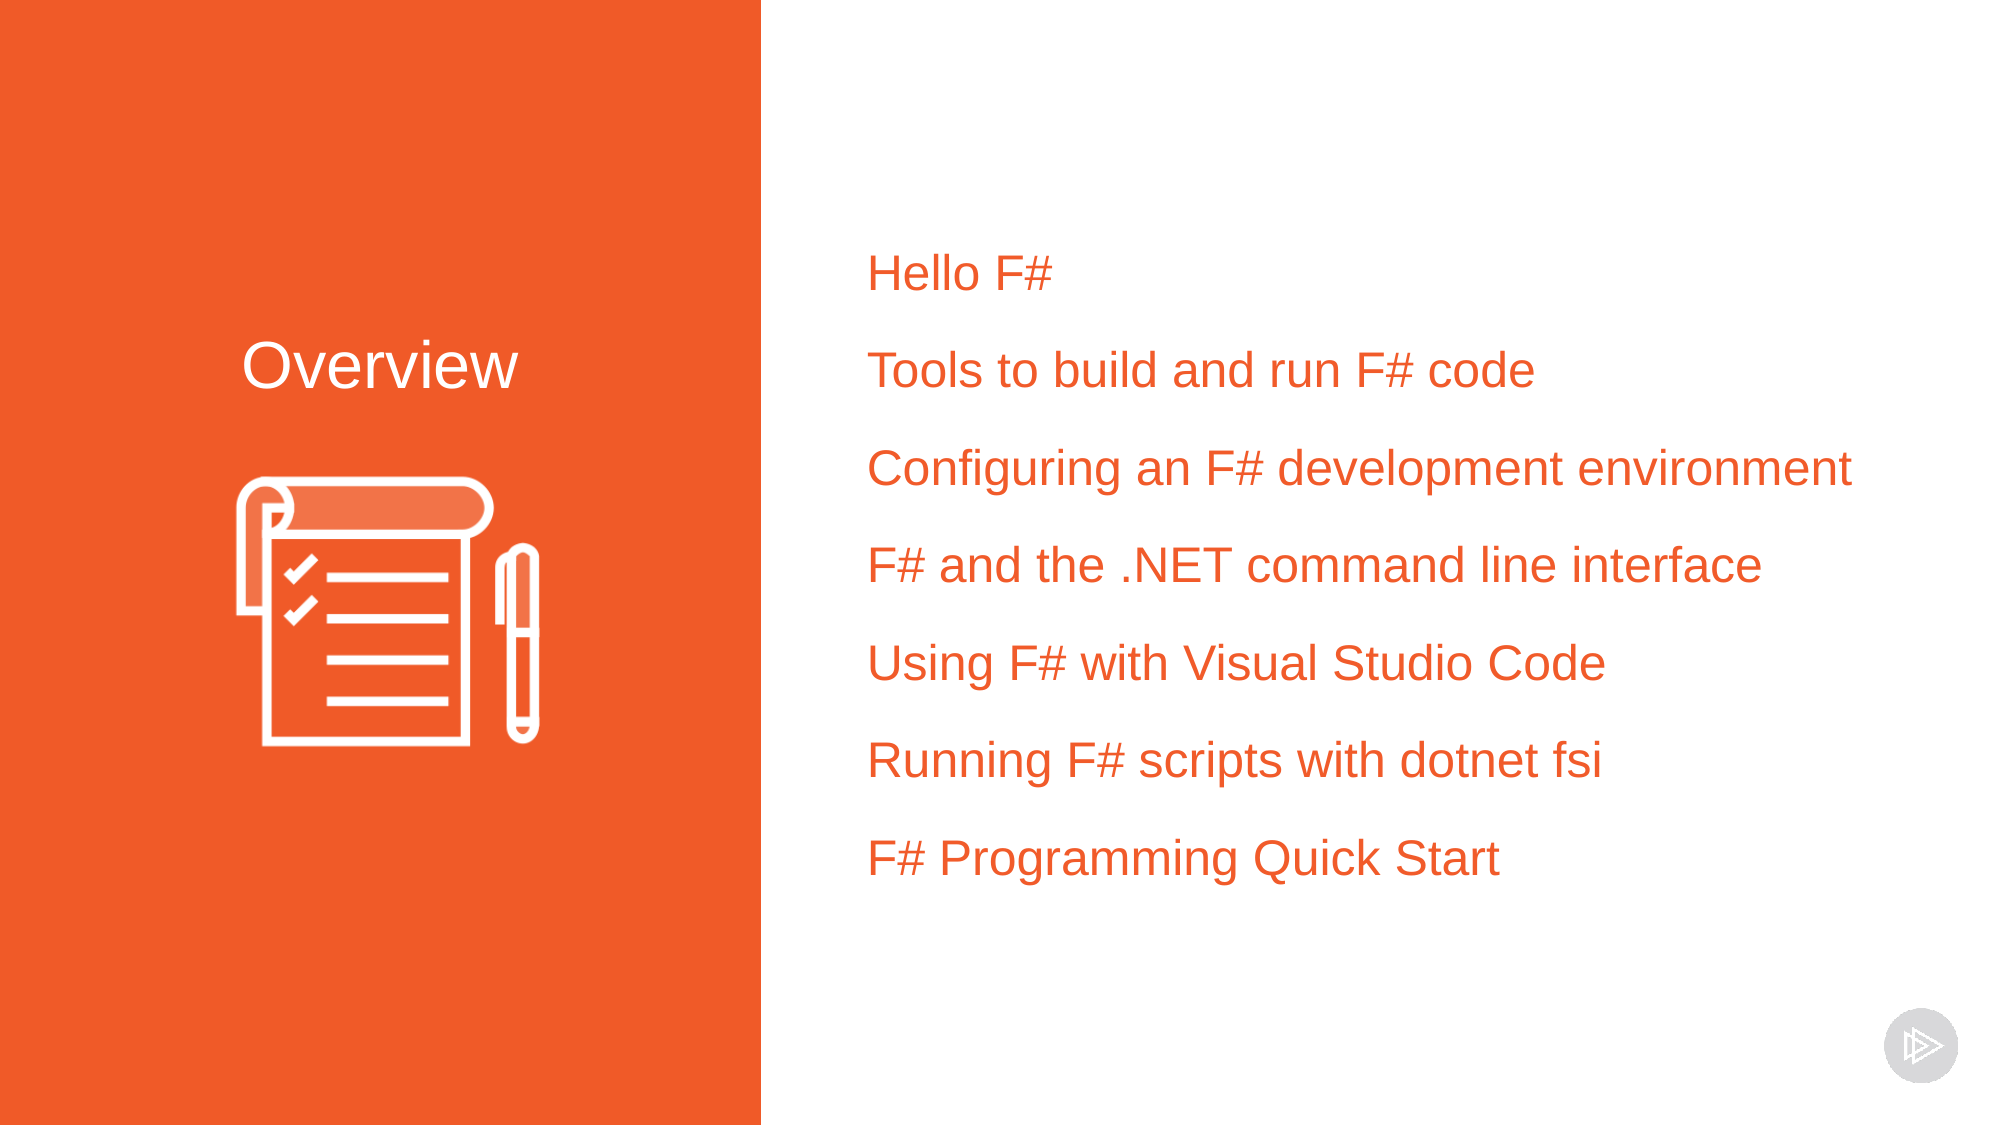

Hello F#
Tools to build and run F# code
Configuring an F# development environment
F# and the .NET command line interface
Using F# with Visual Studio Code
Running F# scripts with dotnet fsi
F# Programming Quick Start
Overview